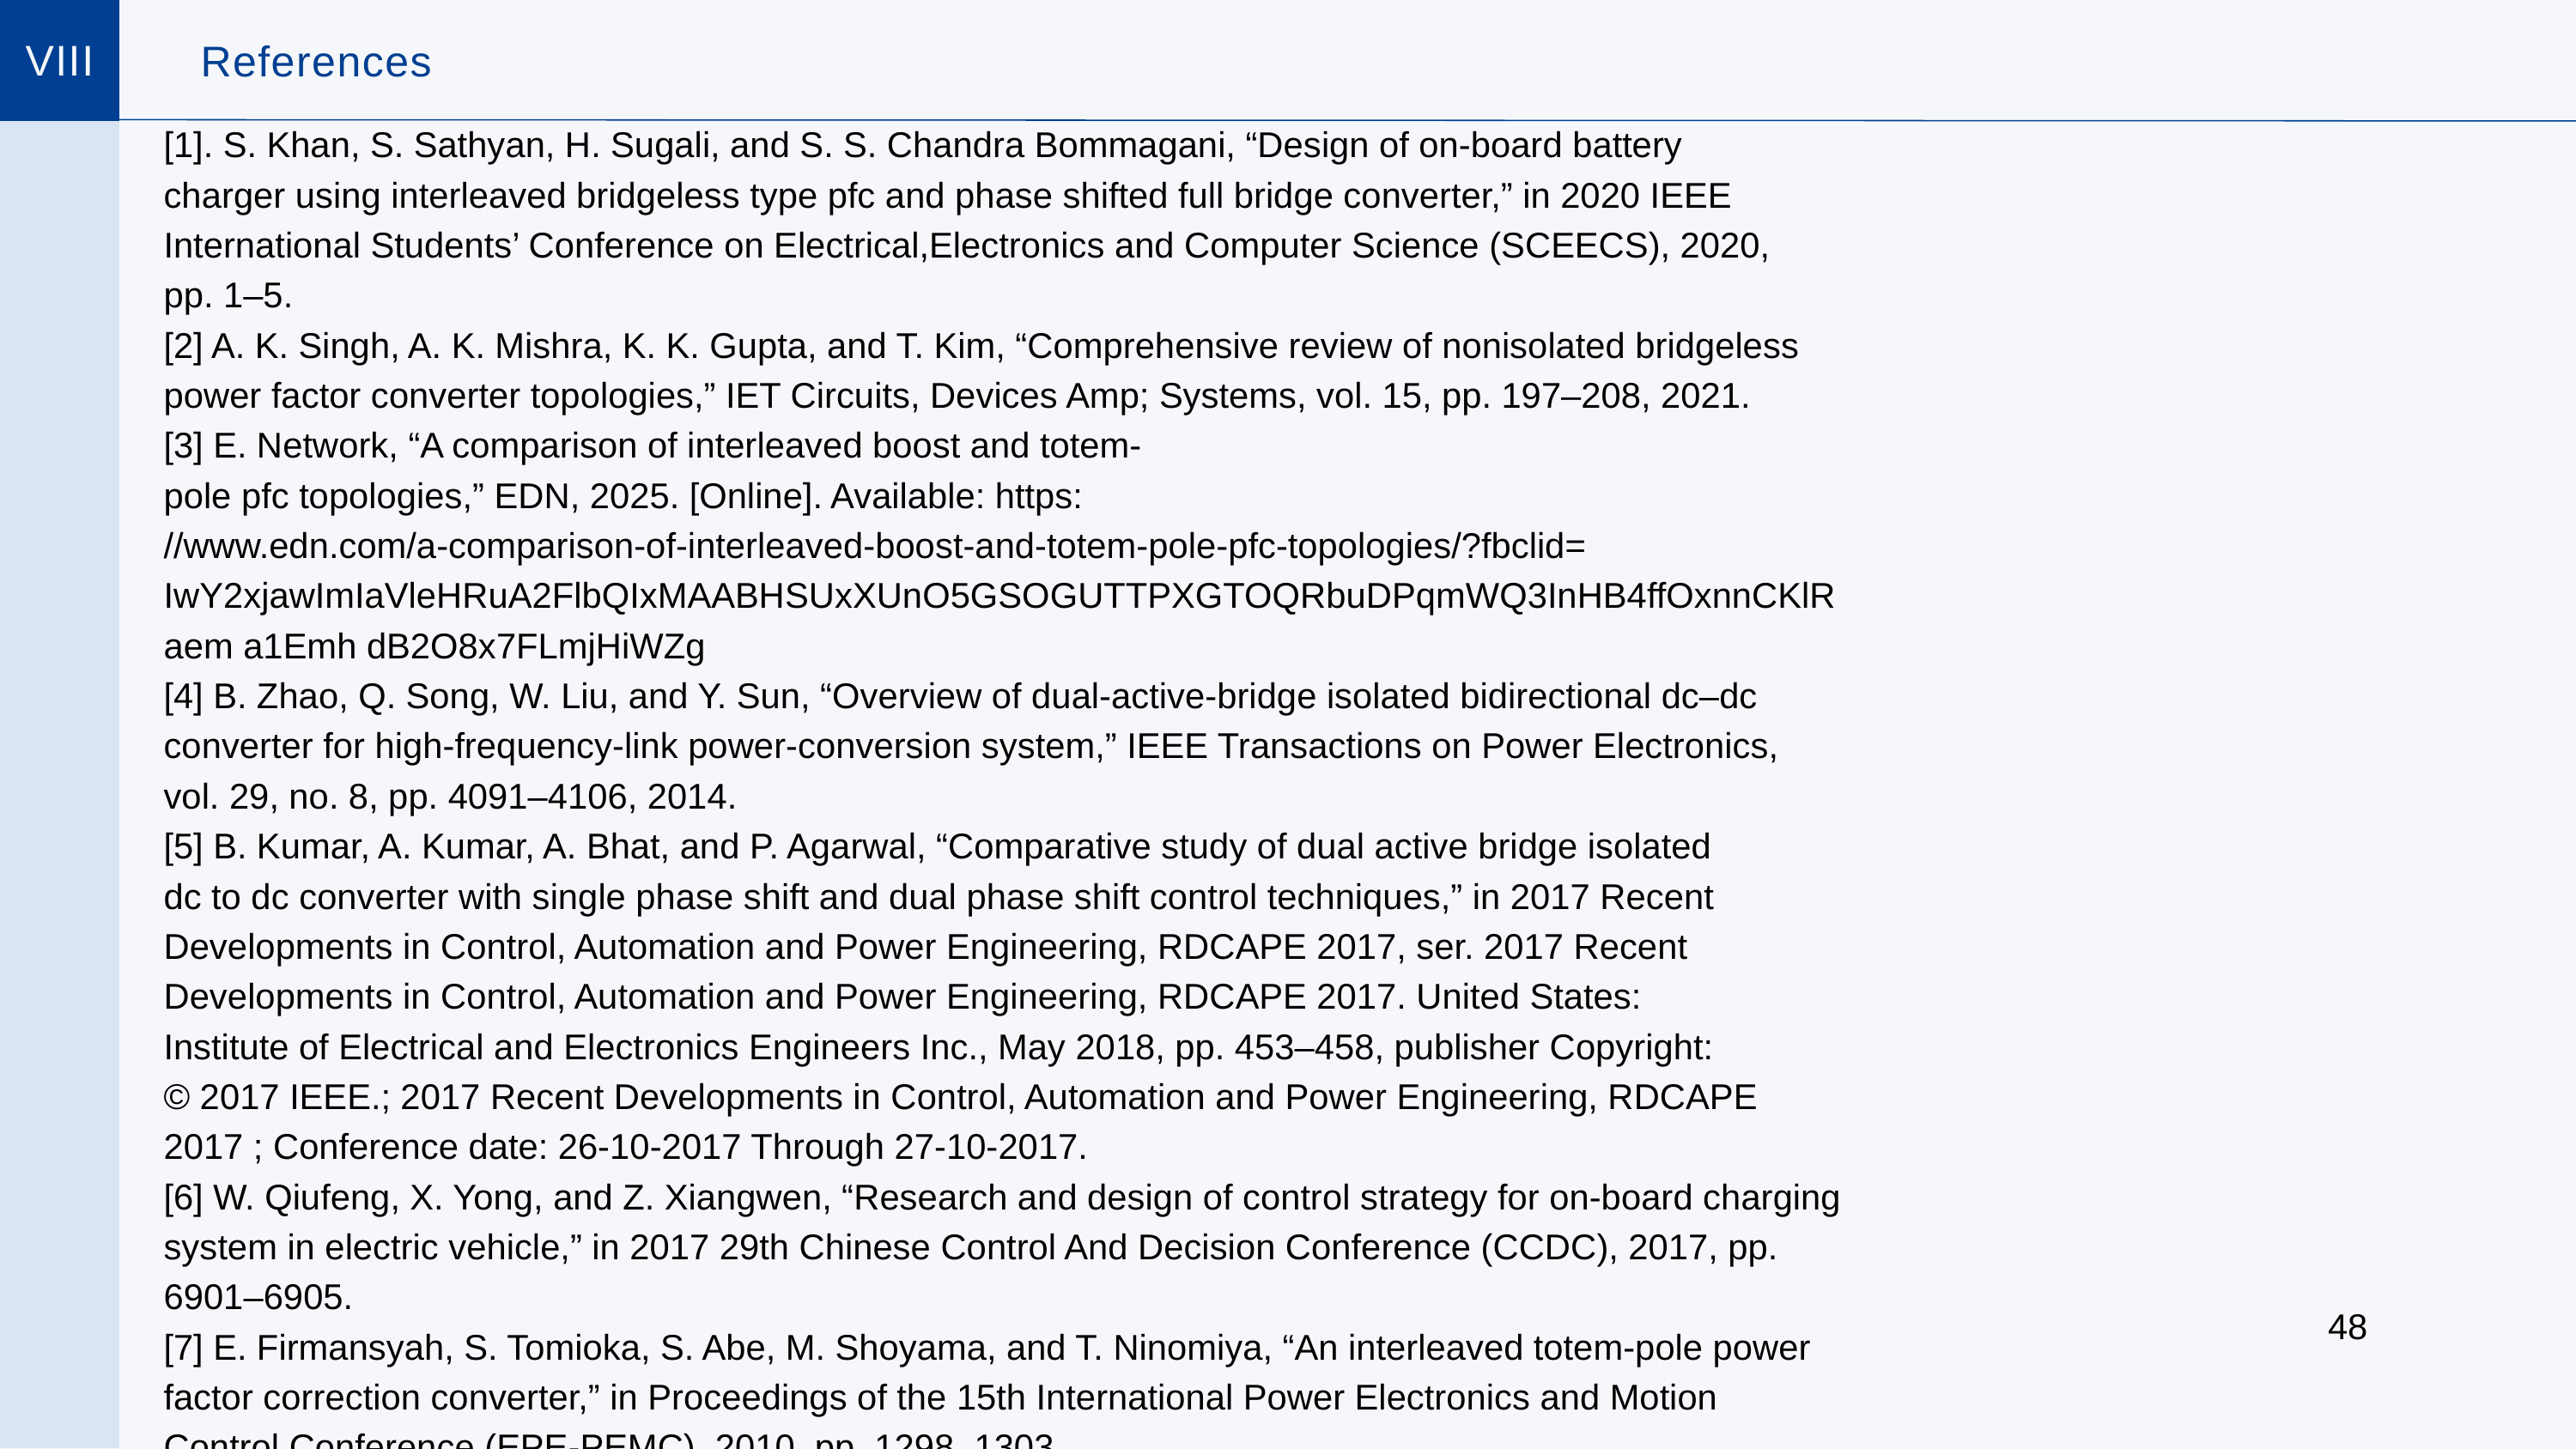

VIII
References
[1]. S. Khan, S. Sathyan, H. Sugali, and S. S. Chandra Bommagani, “Design of on-board battery
charger using interleaved bridgeless type pfc and phase shifted full bridge converter,” in 2020 IEEE
International Students’ Conference on Electrical,Electronics and Computer Science (SCEECS), 2020,
pp. 1–5.
[2] A. K. Singh, A. K. Mishra, K. K. Gupta, and T. Kim, “Comprehensive review of nonisolated bridgeless
power factor converter topologies,” IET Circuits, Devices Amp; Systems, vol. 15, pp. 197–208, 2021.
[3] E. Network, “A comparison of interleaved boost and totem-
pole pfc topologies,” EDN, 2025. [Online]. Available: https:
//www.edn.com/a-comparison-of-interleaved-boost-and-totem-pole-pfc-topologies/?fbclid=
IwY2xjawImIaVleHRuA2FlbQIxMAABHSUxXUnO5GSOGUTTPXGTOQRbuDPqmWQ3InHB4ffOxnnCKlR
aem a1Emh dB2O8x7FLmjHiWZg
[4] B. Zhao, Q. Song, W. Liu, and Y. Sun, “Overview of dual-active-bridge isolated bidirectional dc–dc
converter for high-frequency-link power-conversion system,” IEEE Transactions on Power Electronics,
vol. 29, no. 8, pp. 4091–4106, 2014.
[5] B. Kumar, A. Kumar, A. Bhat, and P. Agarwal, “Comparative study of dual active bridge isolated
dc to dc converter with single phase shift and dual phase shift control techniques,” in 2017 Recent
Developments in Control, Automation and Power Engineering, RDCAPE 2017, ser. 2017 Recent
Developments in Control, Automation and Power Engineering, RDCAPE 2017. United States:
Institute of Electrical and Electronics Engineers Inc., May 2018, pp. 453–458, publisher Copyright:
© 2017 IEEE.; 2017 Recent Developments in Control, Automation and Power Engineering, RDCAPE
2017 ; Conference date: 26-10-2017 Through 27-10-2017.
[6] W. Qiufeng, X. Yong, and Z. Xiangwen, “Research and design of control strategy for on-board charging
system in electric vehicle,” in 2017 29th Chinese Control And Decision Conference (CCDC), 2017, pp.
6901–6905.
[7] E. Firmansyah, S. Tomioka, S. Abe, M. Shoyama, and T. Ninomiya, “An interleaved totem-pole power
factor correction converter,” in Proceedings of the 15th International Power Electronics and Motion
Control Conference (EPE-PEMC), 2010, pp. 1298–1303.

48